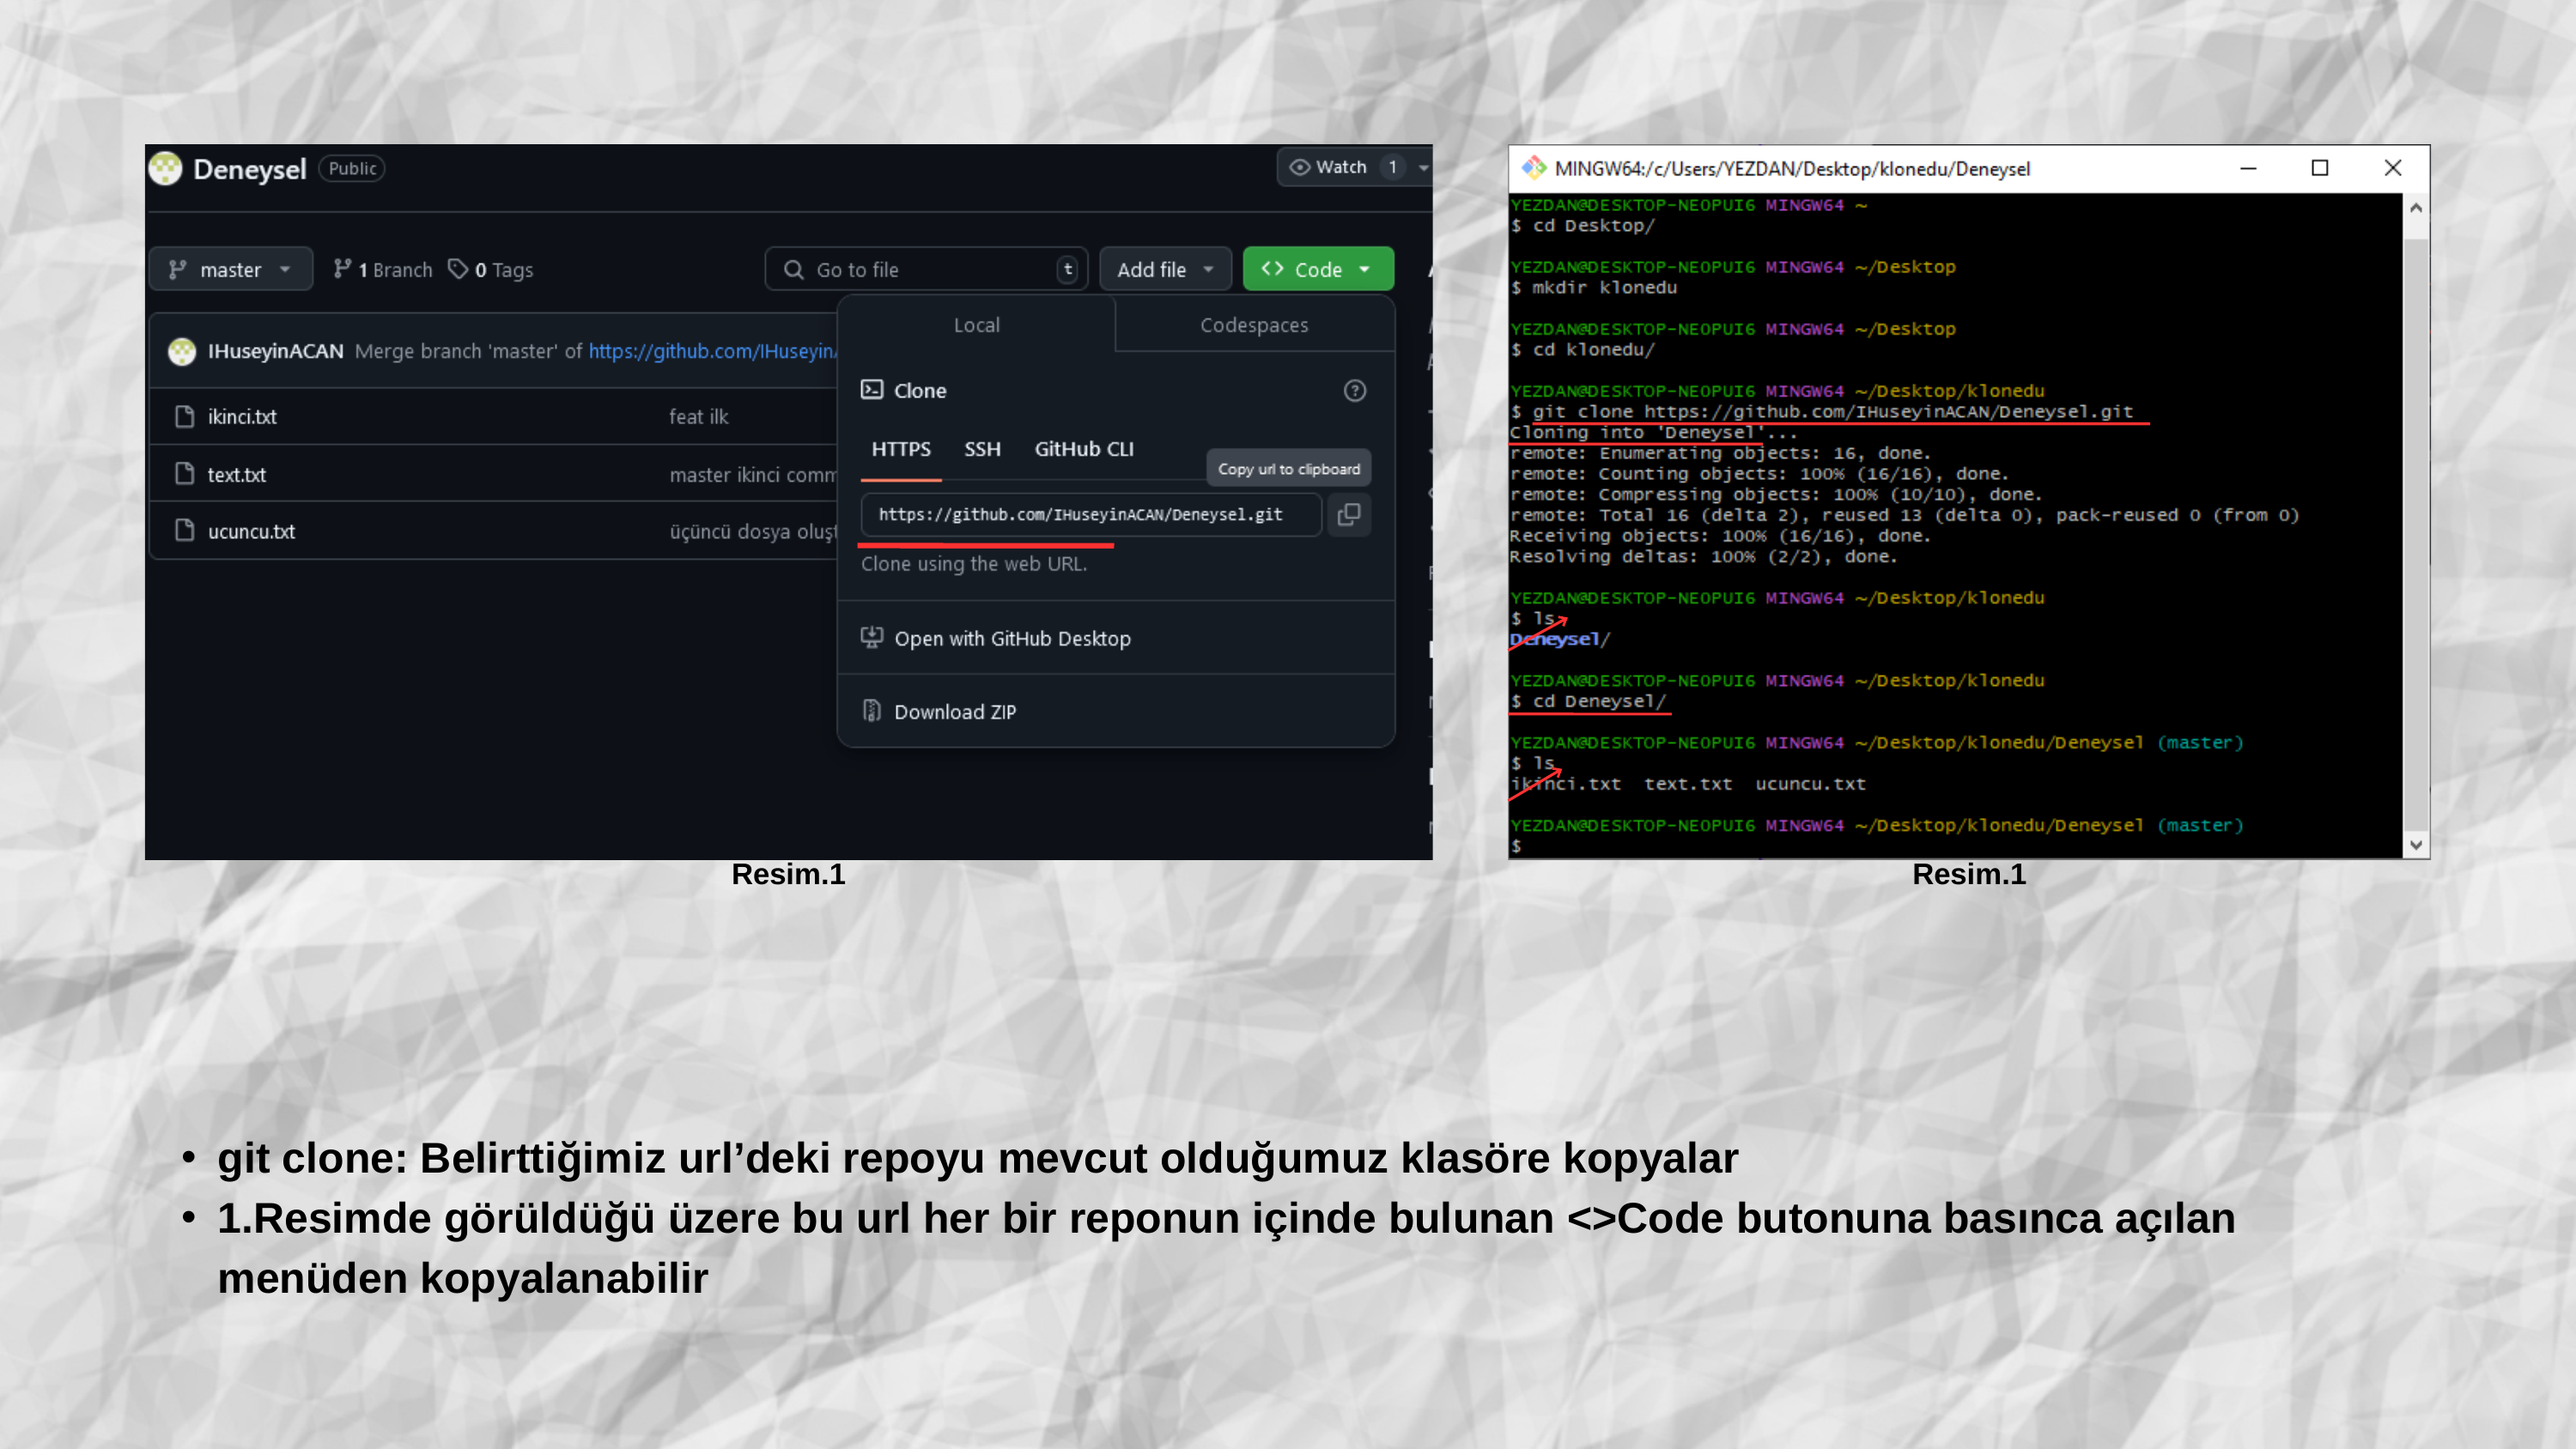

Resim.1
Resim.1
git clone: Belirttiğimiz url’deki repoyu mevcut olduğumuz klasöre kopyalar
1.Resimde görüldüğü üzere bu url her bir reponun içinde bulunan <>Code butonuna basınca açılan menüden kopyalanabilir